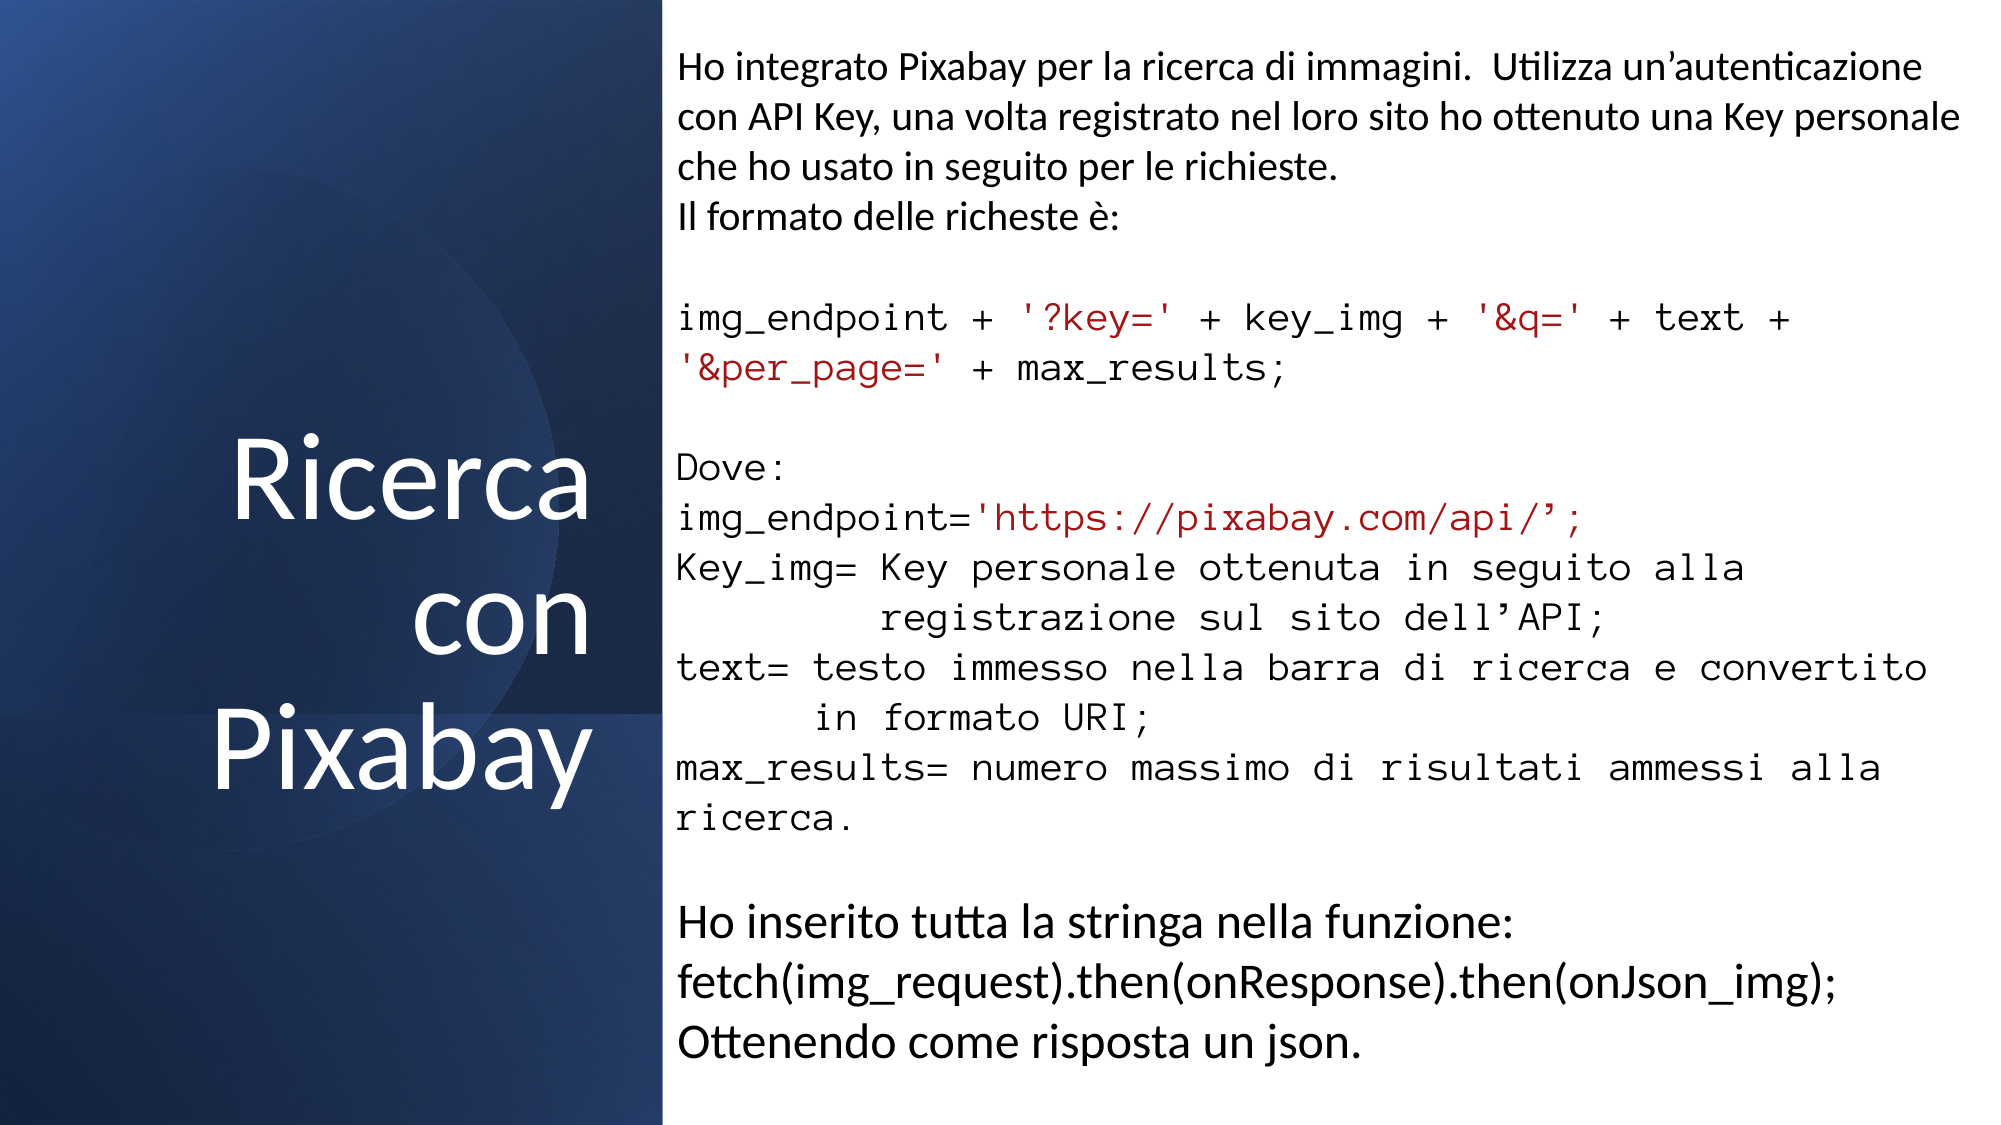

Ho integrato Pixabay per la ricerca di immagini.  Utilizza un’autenticazione con API Key, una volta registrato nel loro sito ho ottenuto una Key personale che ho usato in seguito per le richieste.
Il formato delle richeste è:

img_endpoint + '?key=' + key_img + '&q=' + text + '&per_page=' + max_results;

Dove:
img_endpoint='https://pixabay.com/api/’;
Key_img= Key personale ottenuta in seguito alla
         registrazione sul sito dell’API;
text= testo immesso nella barra di ricerca e convertito
      in formato URI;
max_results= numero massimo di risultati ammessi alla ricerca.

Ho inserito tutta la stringa nella funzione:
fetch(img_request).then(onResponse).then(onJson_img);
Ottenendo come risposta un json.

# Ricerca con Pixabay